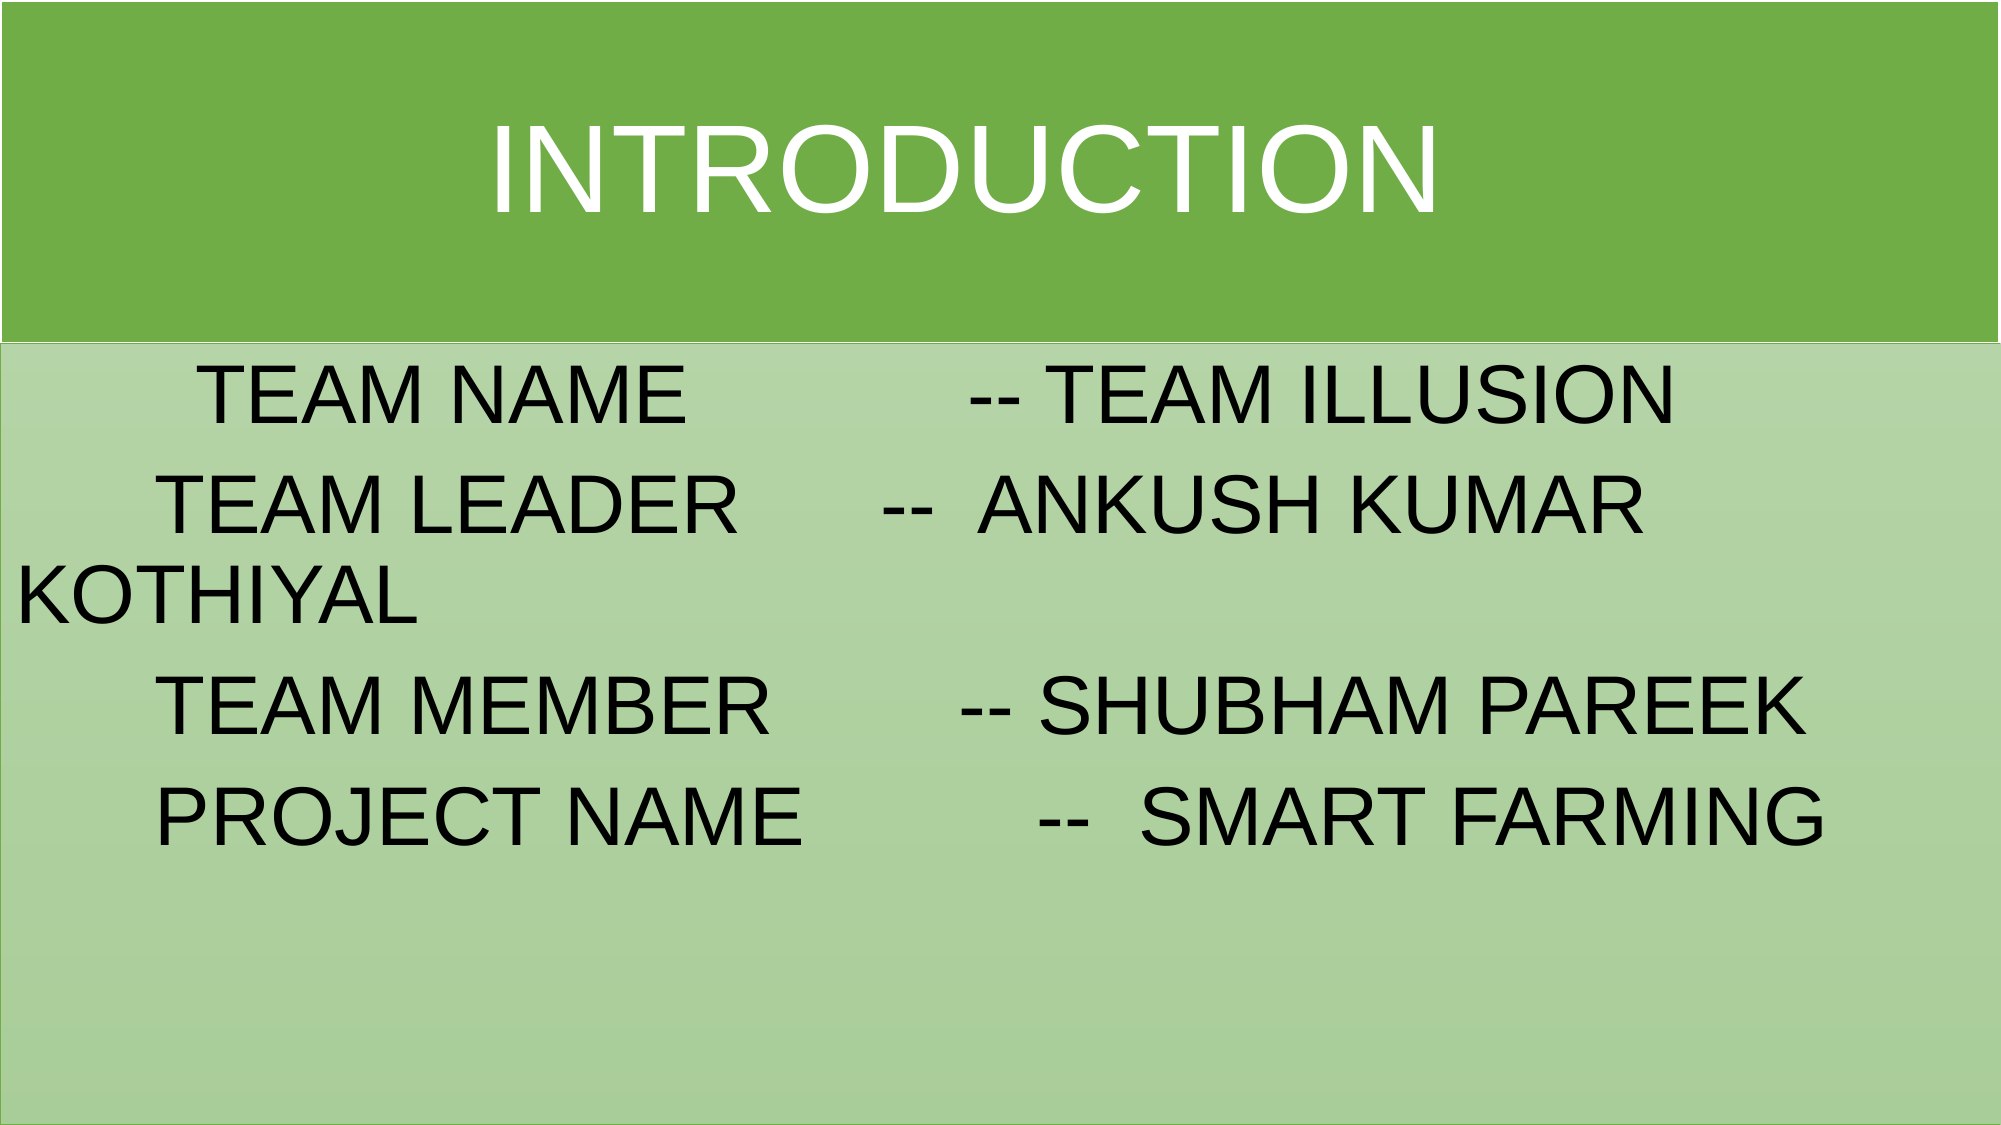

# INTRODUCTION
                TEAM NAME            -- TEAM ILLUSION
      TEAM LEADER      --  ANKUSH KUMAR KOTHIYAL
      TEAM MEMBER        -- SHUBHAM PAREEK
      PROJECT NAME          --  SMART FARMING